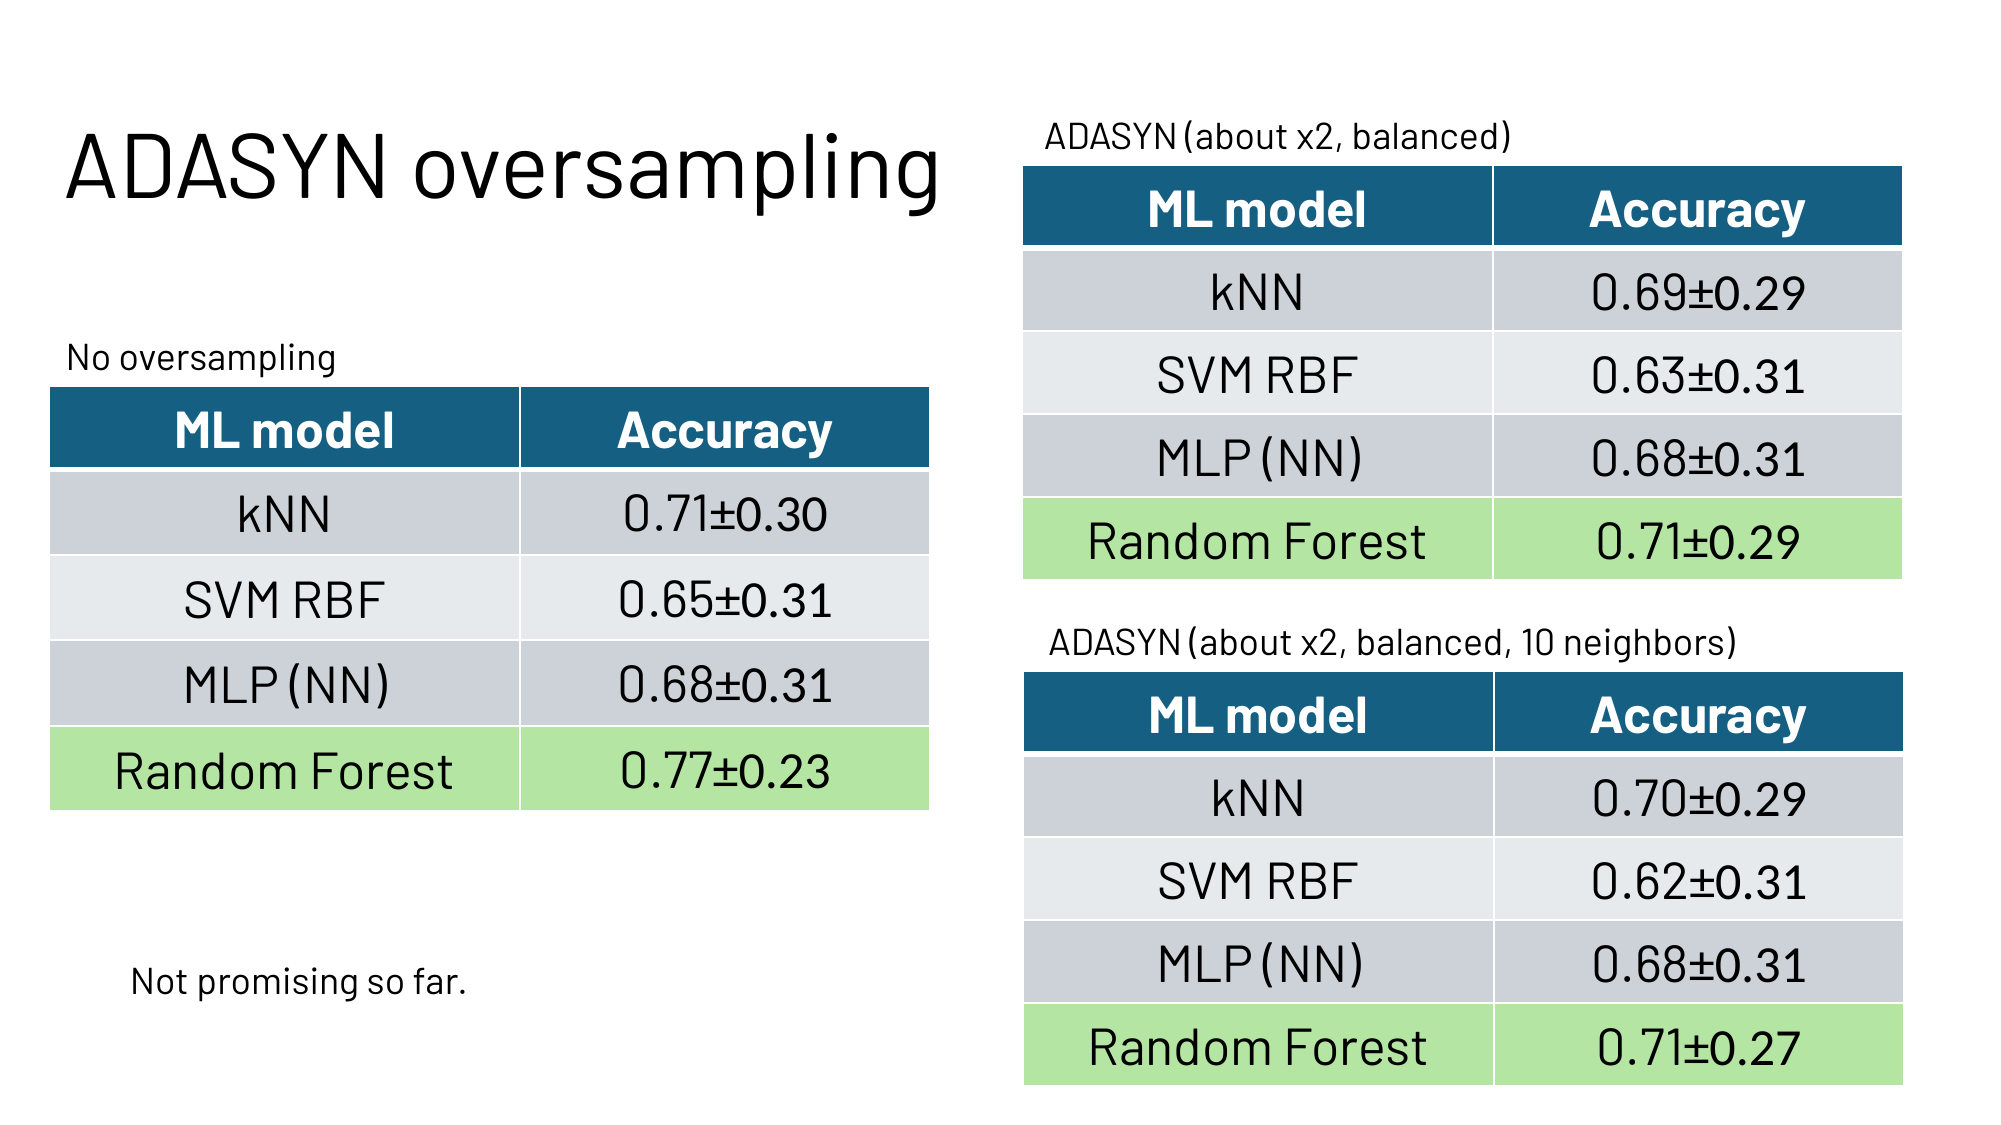

# ADASYN oversampling
ADASYN (about x2, balanced)
| ML model | Accuracy |
| --- | --- |
| kNN | 0.69±0.29 |
| SVM RBF | 0.63±0.31 |
| MLP (NN) | 0.68±0.31 |
| Random Forest | 0.71±0.29 |
No oversampling
| ML model | Accuracy |
| --- | --- |
| kNN | 0.71±0.30 |
| SVM RBF | 0.65±0.31 |
| MLP (NN) | 0.68±0.31 |
| Random Forest | 0.77±0.23 |
ADASYN (about x2, balanced, 10 neighbors)
| ML model | Accuracy |
| --- | --- |
| kNN | 0.70±0.29 |
| SVM RBF | 0.62±0.31 |
| MLP (NN) | 0.68±0.31 |
| Random Forest | 0.71±0.27 |
Not promising so far.